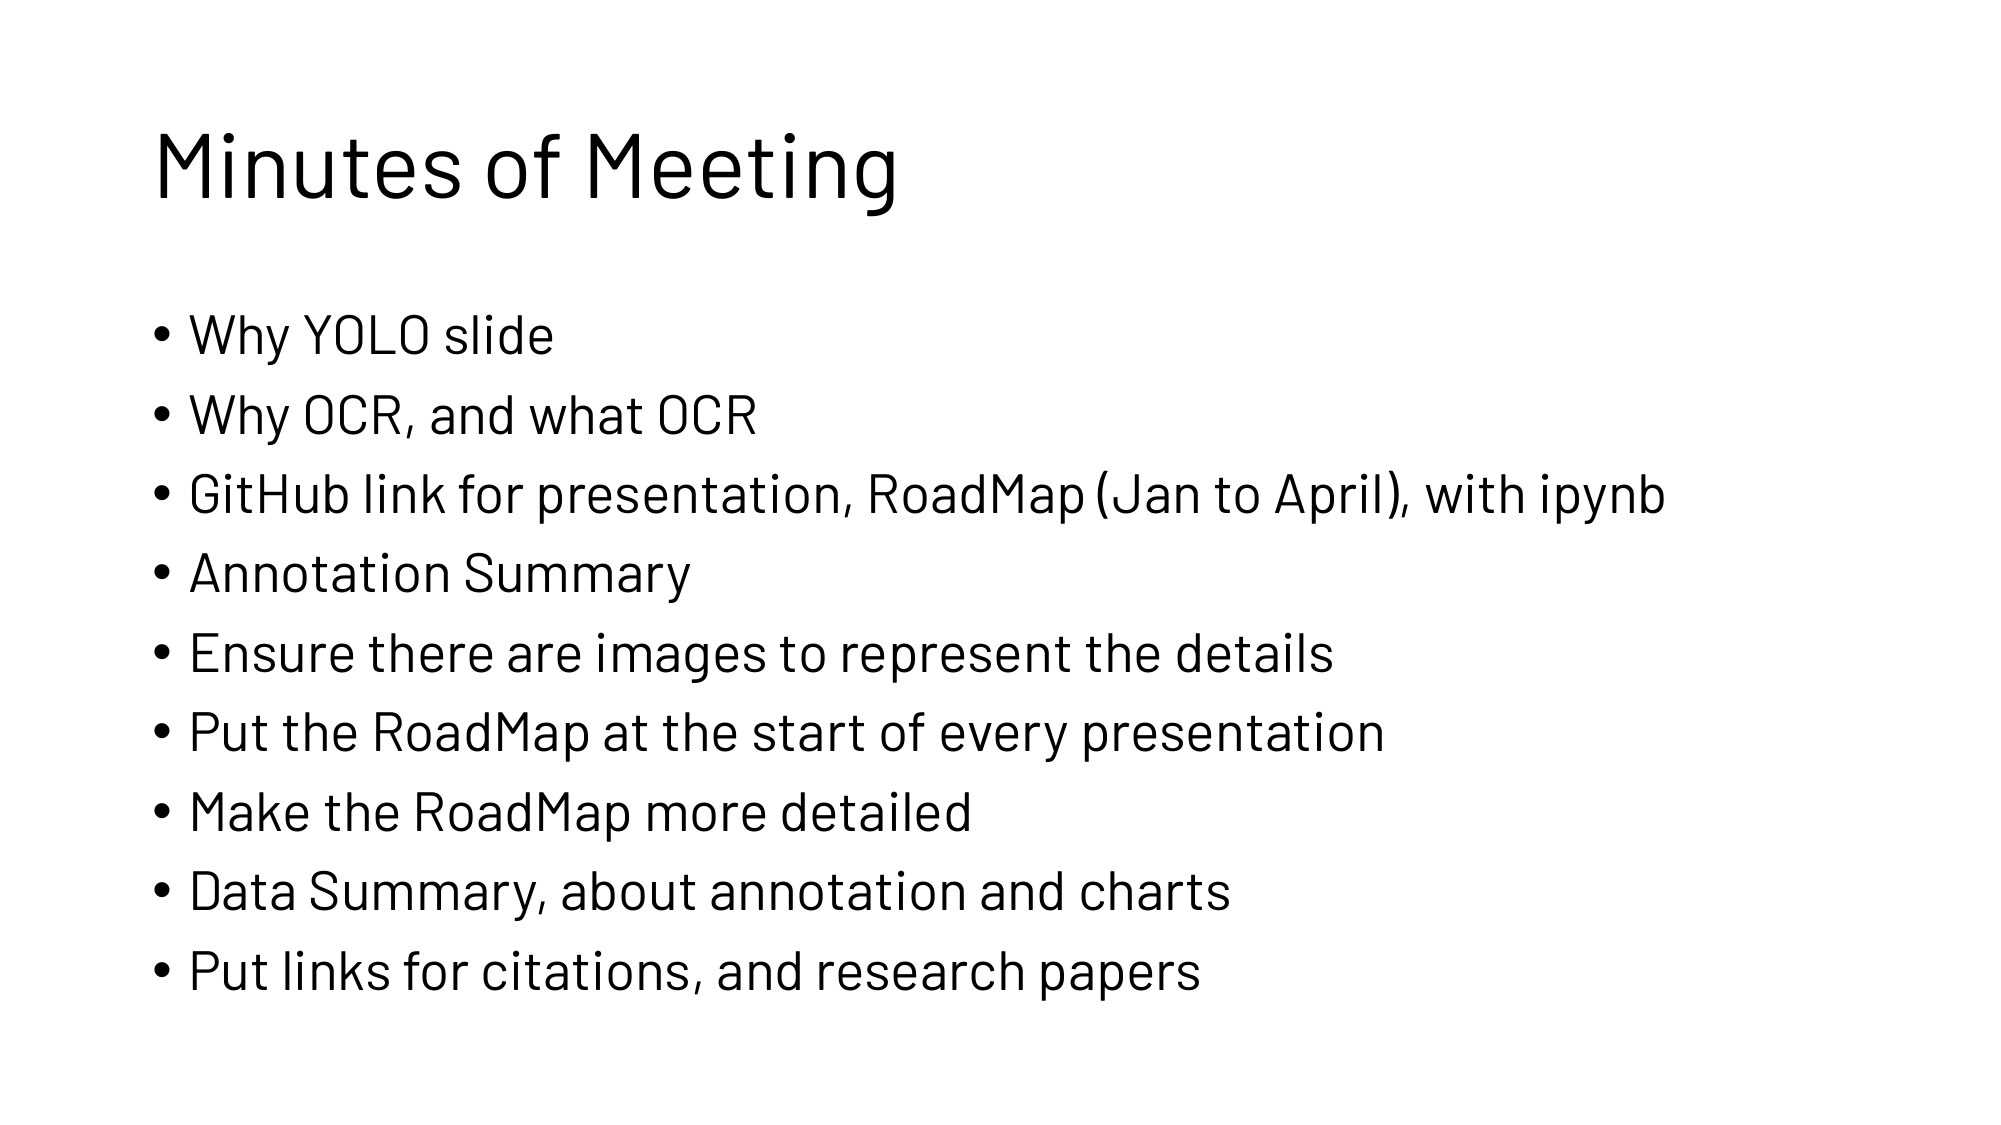

# Minutes of Meeting
Why YOLO slide
Why OCR, and what OCR
GitHub link for presentation, RoadMap (Jan to April), with ipynb
Annotation Summary
Ensure there are images to represent the details
Put the RoadMap at the start of every presentation
Make the RoadMap more detailed
Data Summary, about annotation and charts
Put links for citations, and research papers